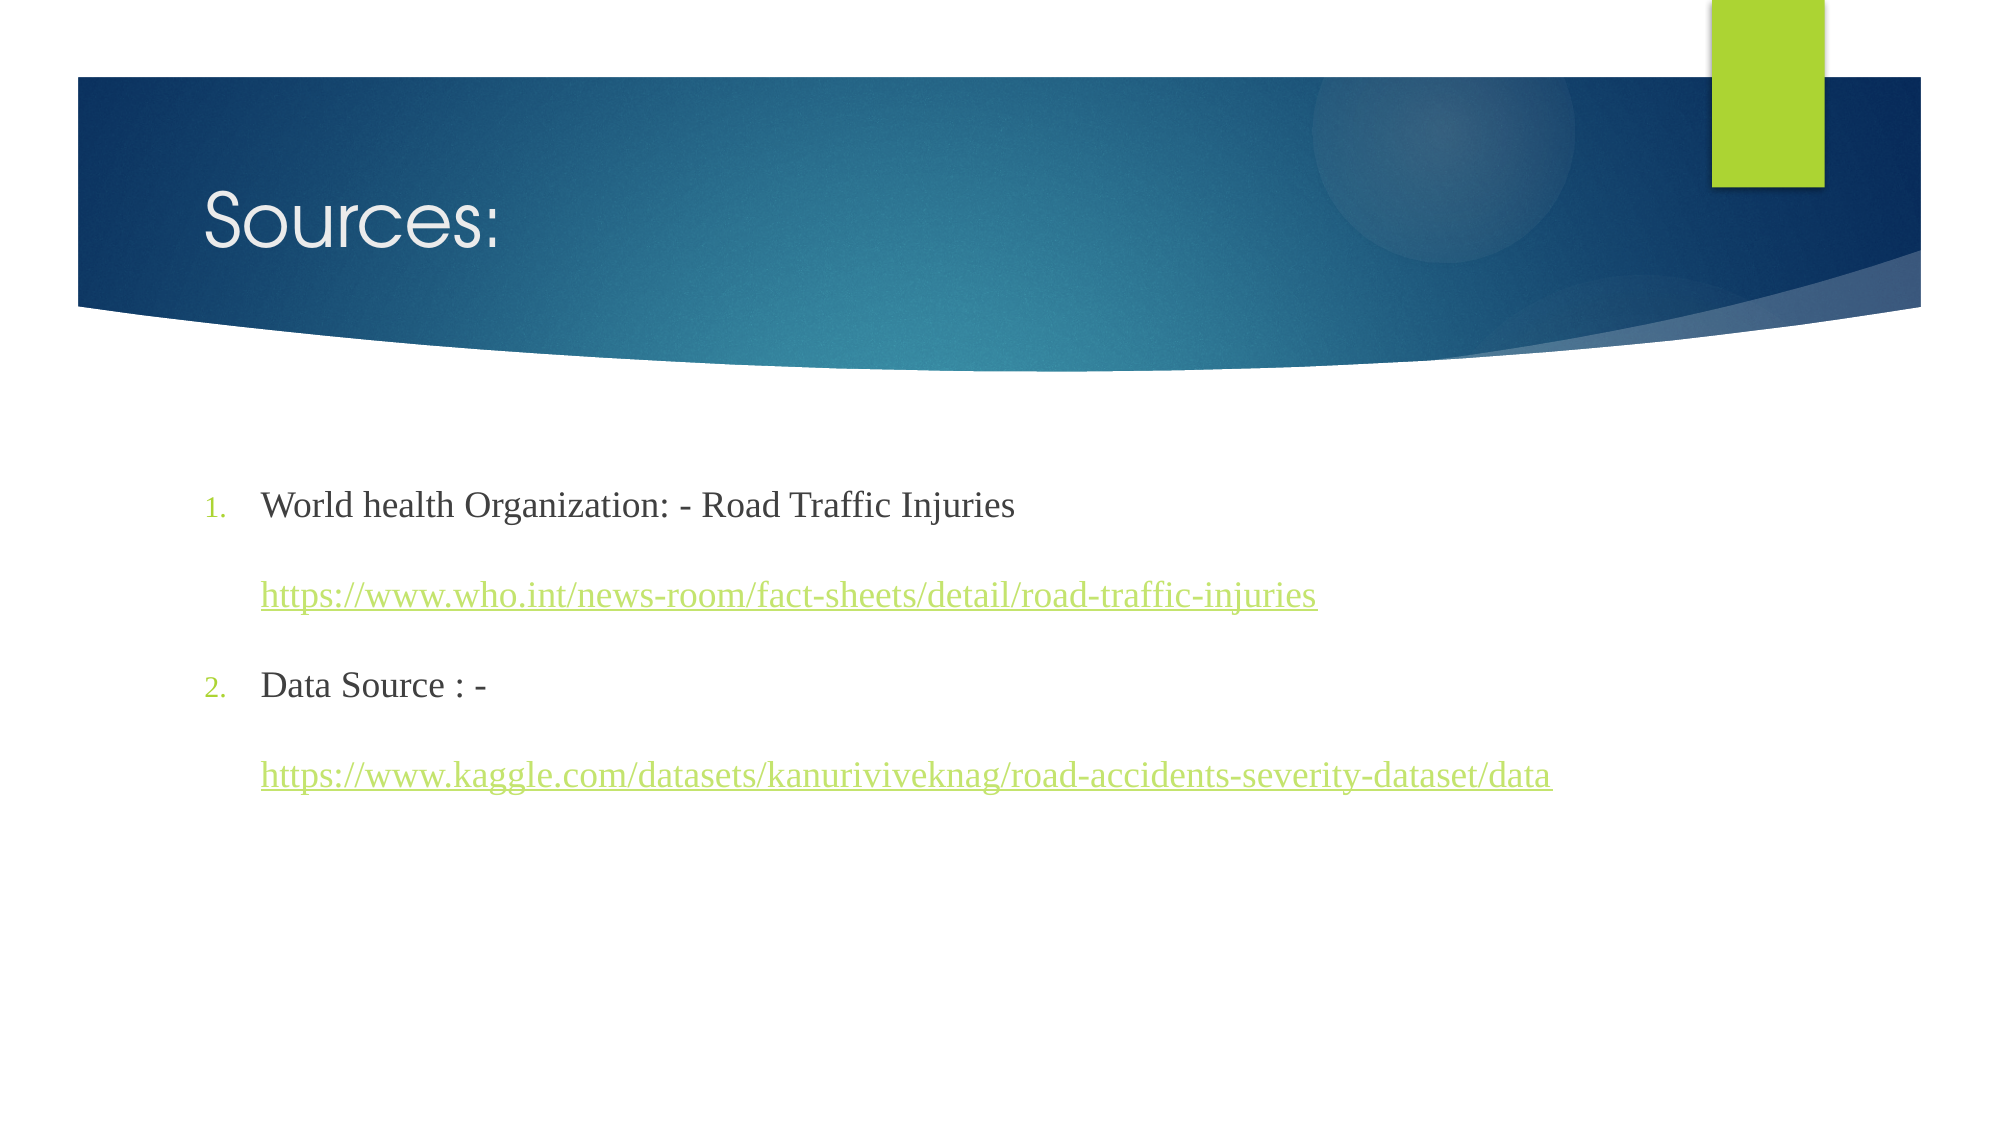

# Sources:
World health Organization: - Road Traffic Injuries https://www.who.int/news-room/fact-sheets/detail/road-traffic-injuries
Data Source : - https://www.kaggle.com/datasets/kanuriviveknag/road-accidents-severity-dataset/data